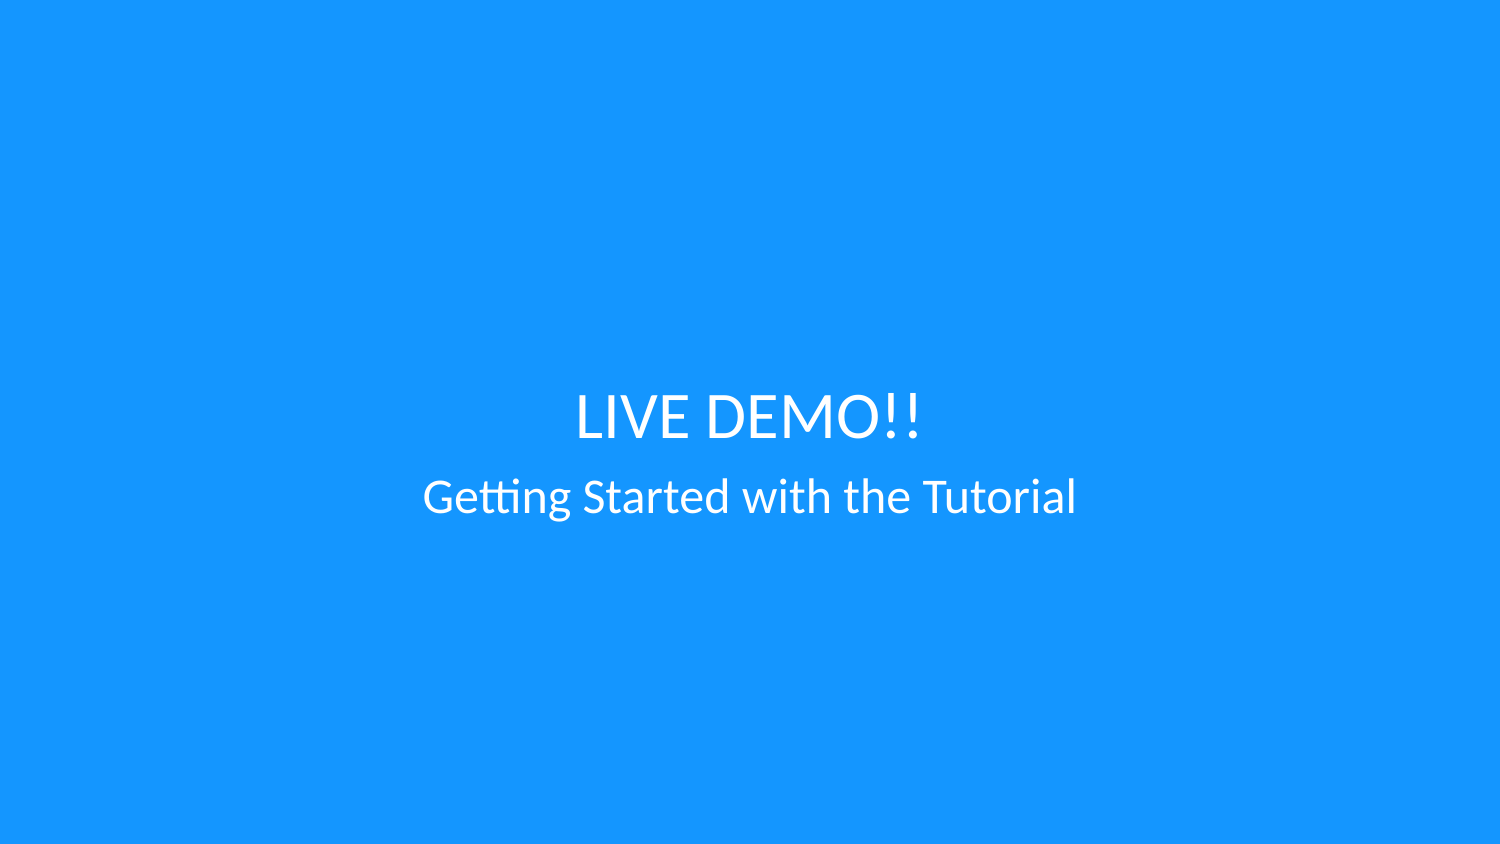

# LIVE DEMO!! Getting Started with the Tutorial